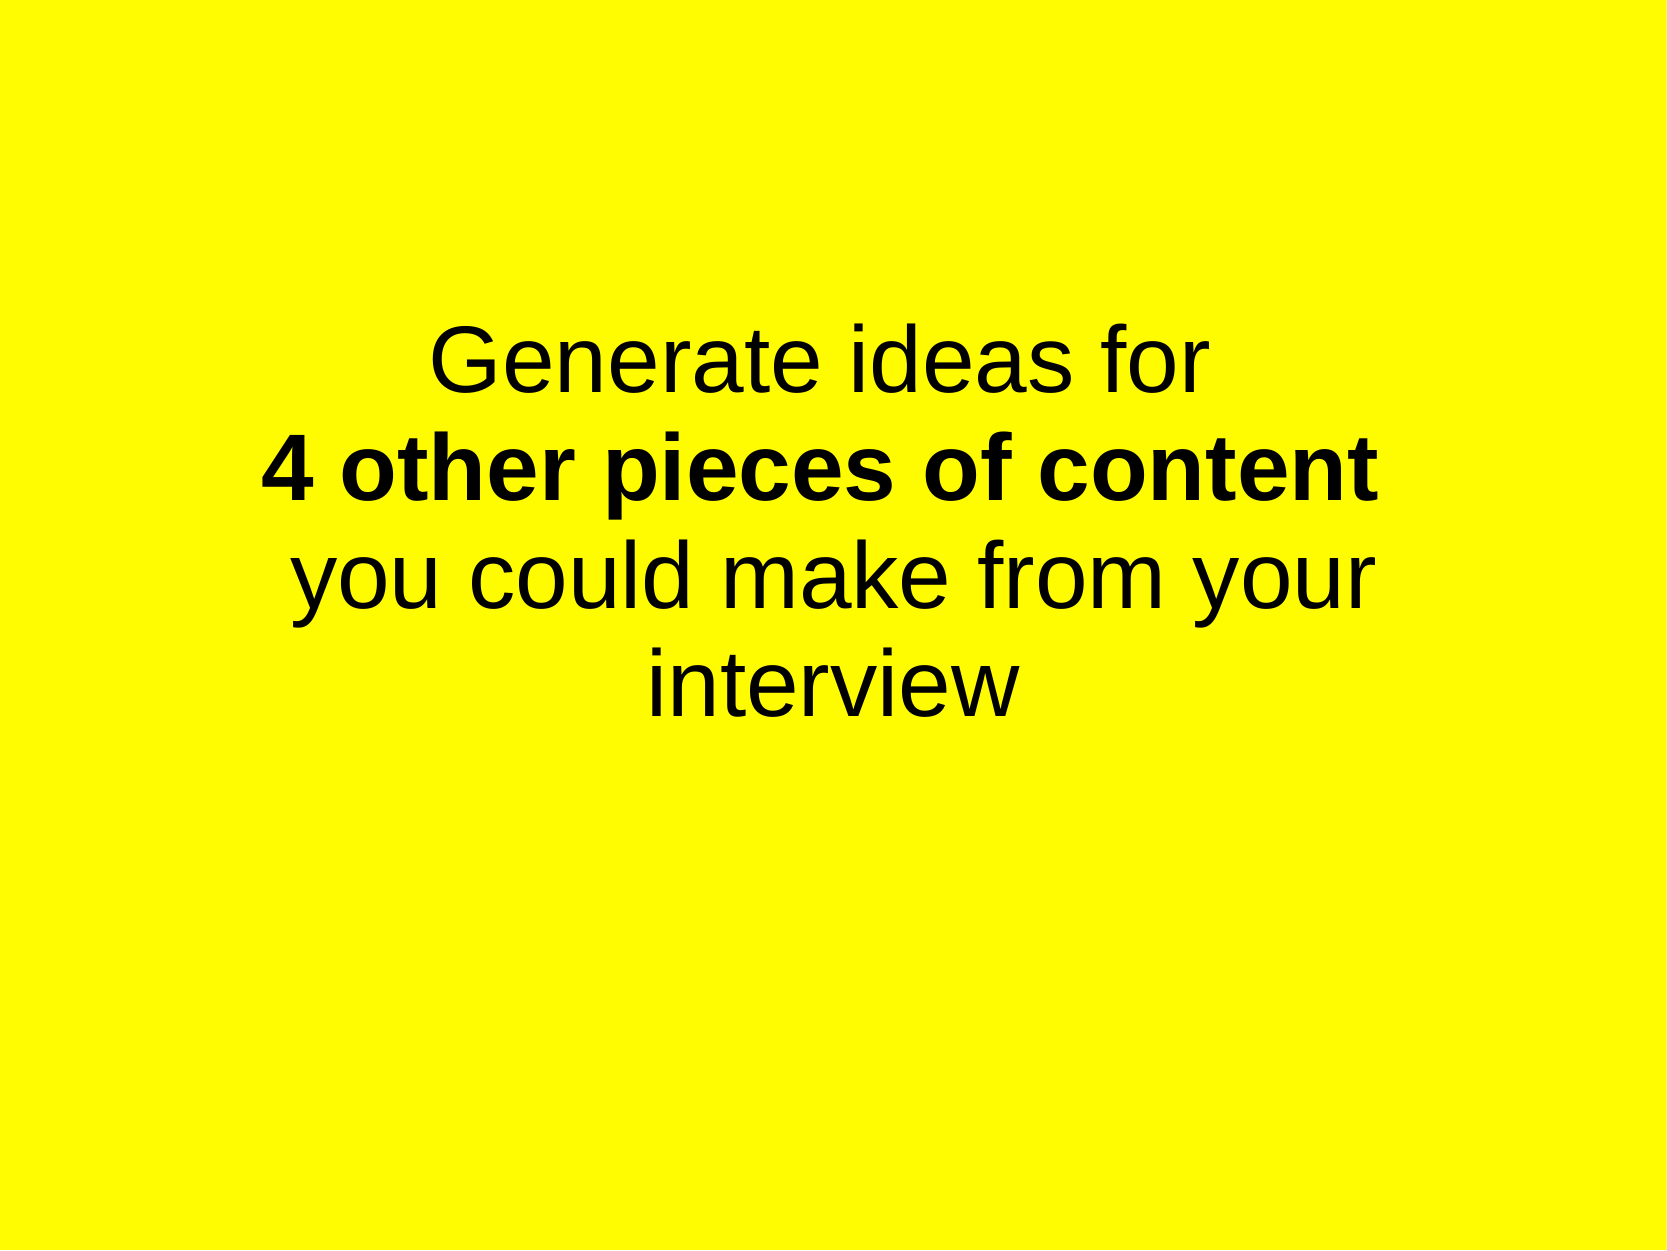

# Generate ideas for
4 other pieces of content
you could make from your interview